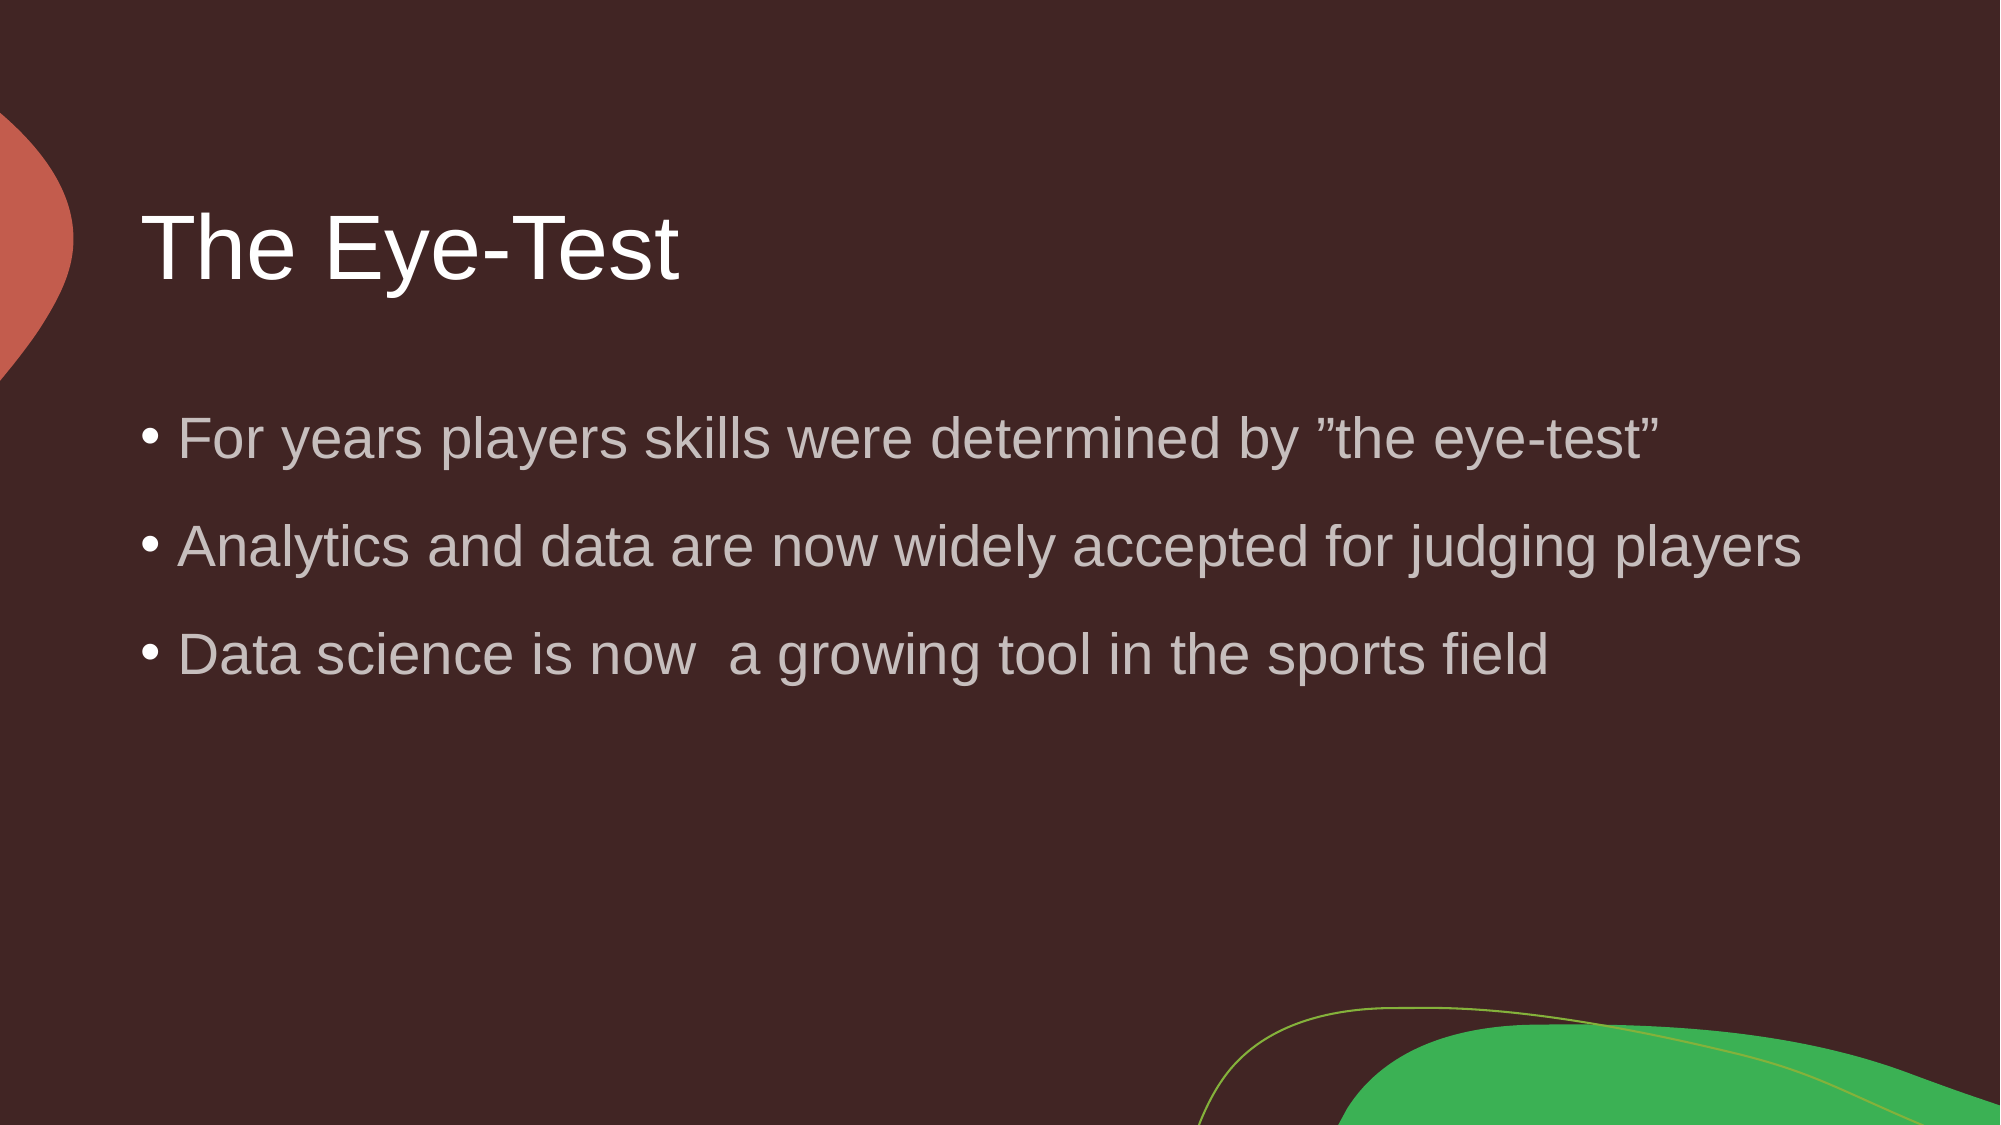

# The Eye-Test
For years players skills were determined by ”the eye-test”
Analytics and data are now widely accepted for judging players
Data science is now  a growing tool in the sports field